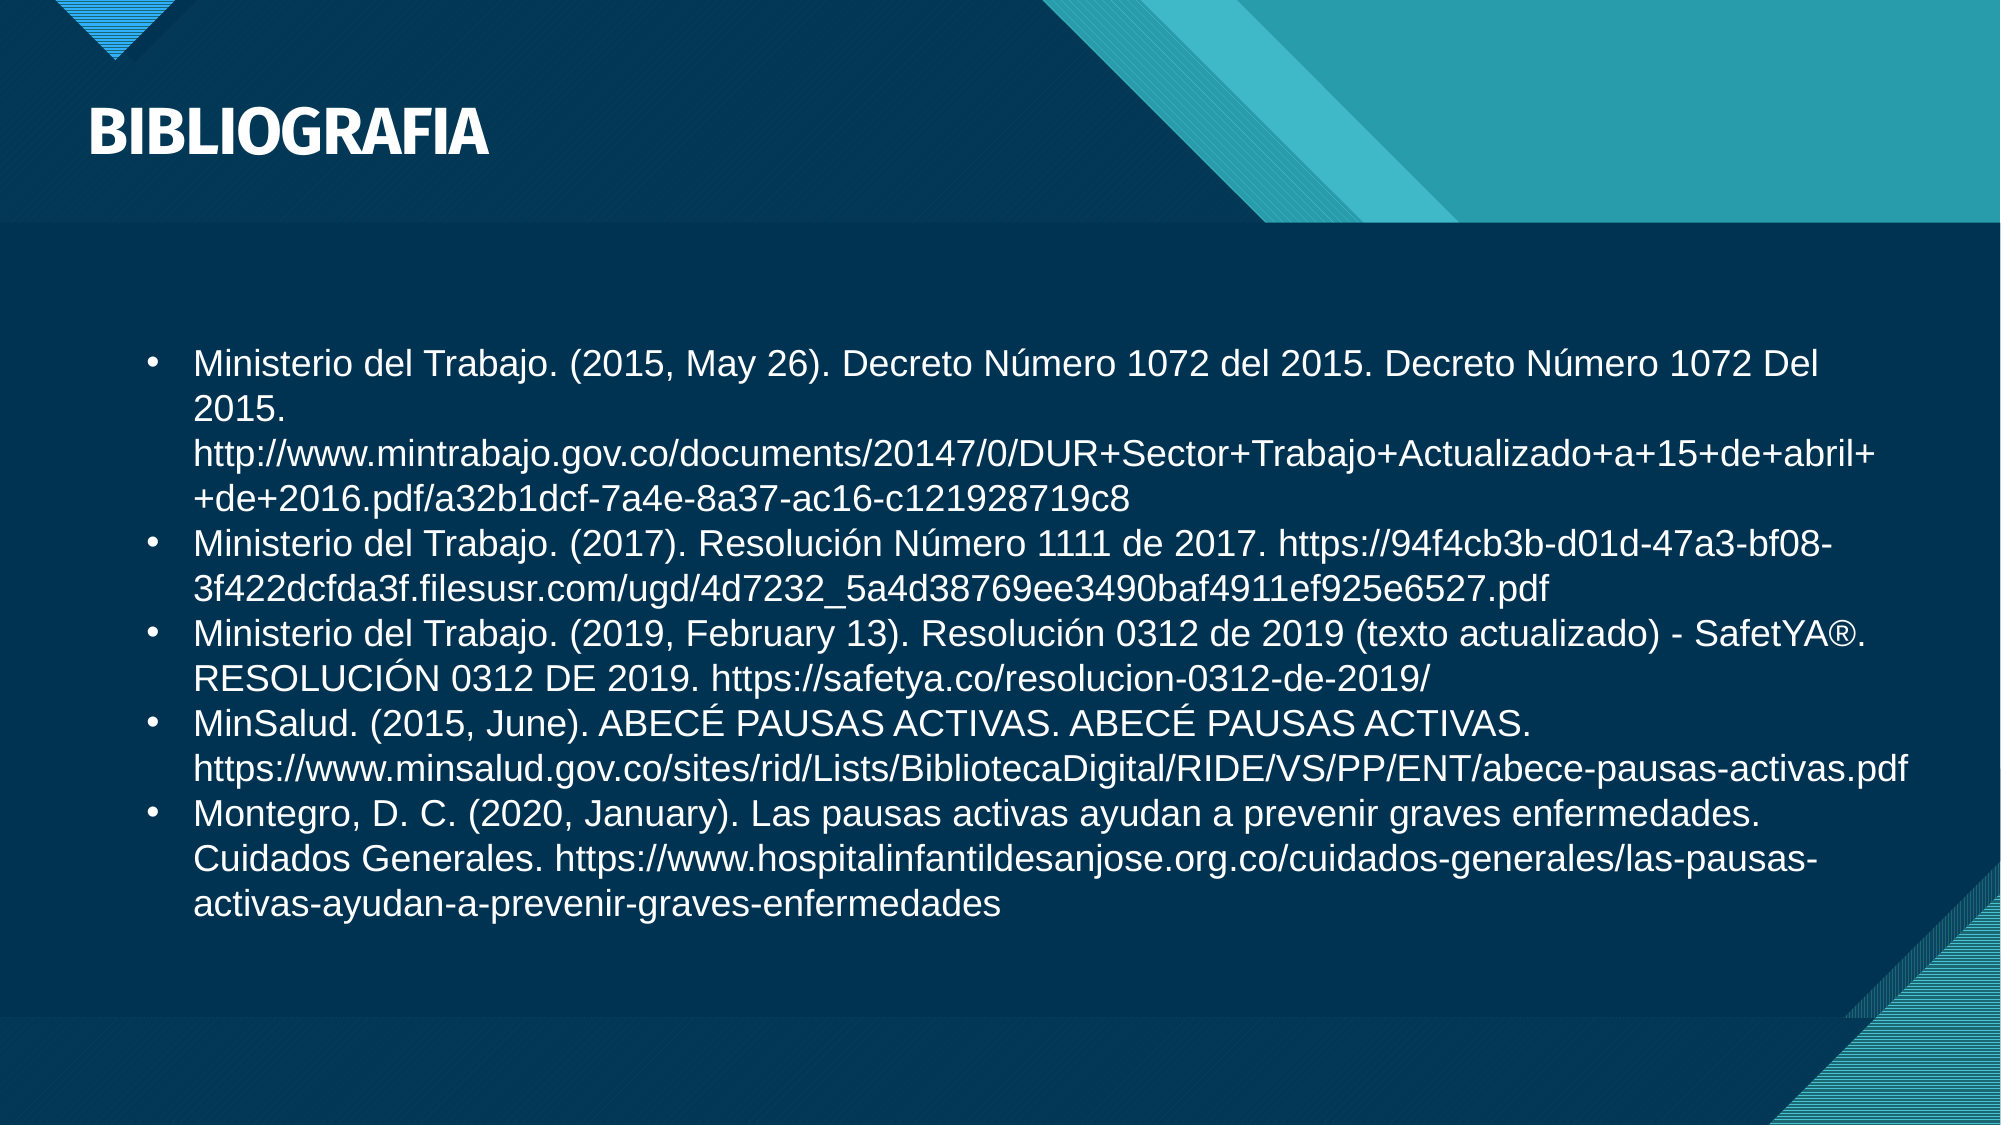

# BIBLIOGRAFIA
Ministerio del Trabajo. (2015, May 26). Decreto Número 1072 del 2015. Decreto Número 1072 Del 2015. http://www.mintrabajo.gov.co/documents/20147/0/DUR+Sector+Trabajo+Actualizado+a+15+de+abril++de+2016.pdf/a32b1dcf-7a4e-8a37-ac16-c121928719c8
Ministerio del Trabajo. (2017). Resolución Número 1111 de 2017. https://94f4cb3b-d01d-47a3-bf08-3f422dcfda3f.filesusr.com/ugd/4d7232_5a4d38769ee3490baf4911ef925e6527.pdf
Ministerio del Trabajo. (2019, February 13). Resolución 0312 de 2019 (texto actualizado) - SafetYA®. RESOLUCIÓN 0312 DE 2019. https://safetya.co/resolucion-0312-de-2019/
MinSalud. (2015, June). ABECÉ PAUSAS ACTIVAS. ABECÉ PAUSAS ACTIVAS. https://www.minsalud.gov.co/sites/rid/Lists/BibliotecaDigital/RIDE/VS/PP/ENT/abece-pausas-activas.pdf
Montegro, D. C. (2020, January). Las pausas activas ayudan a prevenir graves enfermedades. Cuidados Generales. https://www.hospitalinfantildesanjose.org.co/cuidados-generales/las-pausas-activas-ayudan-a-prevenir-graves-enfermedades